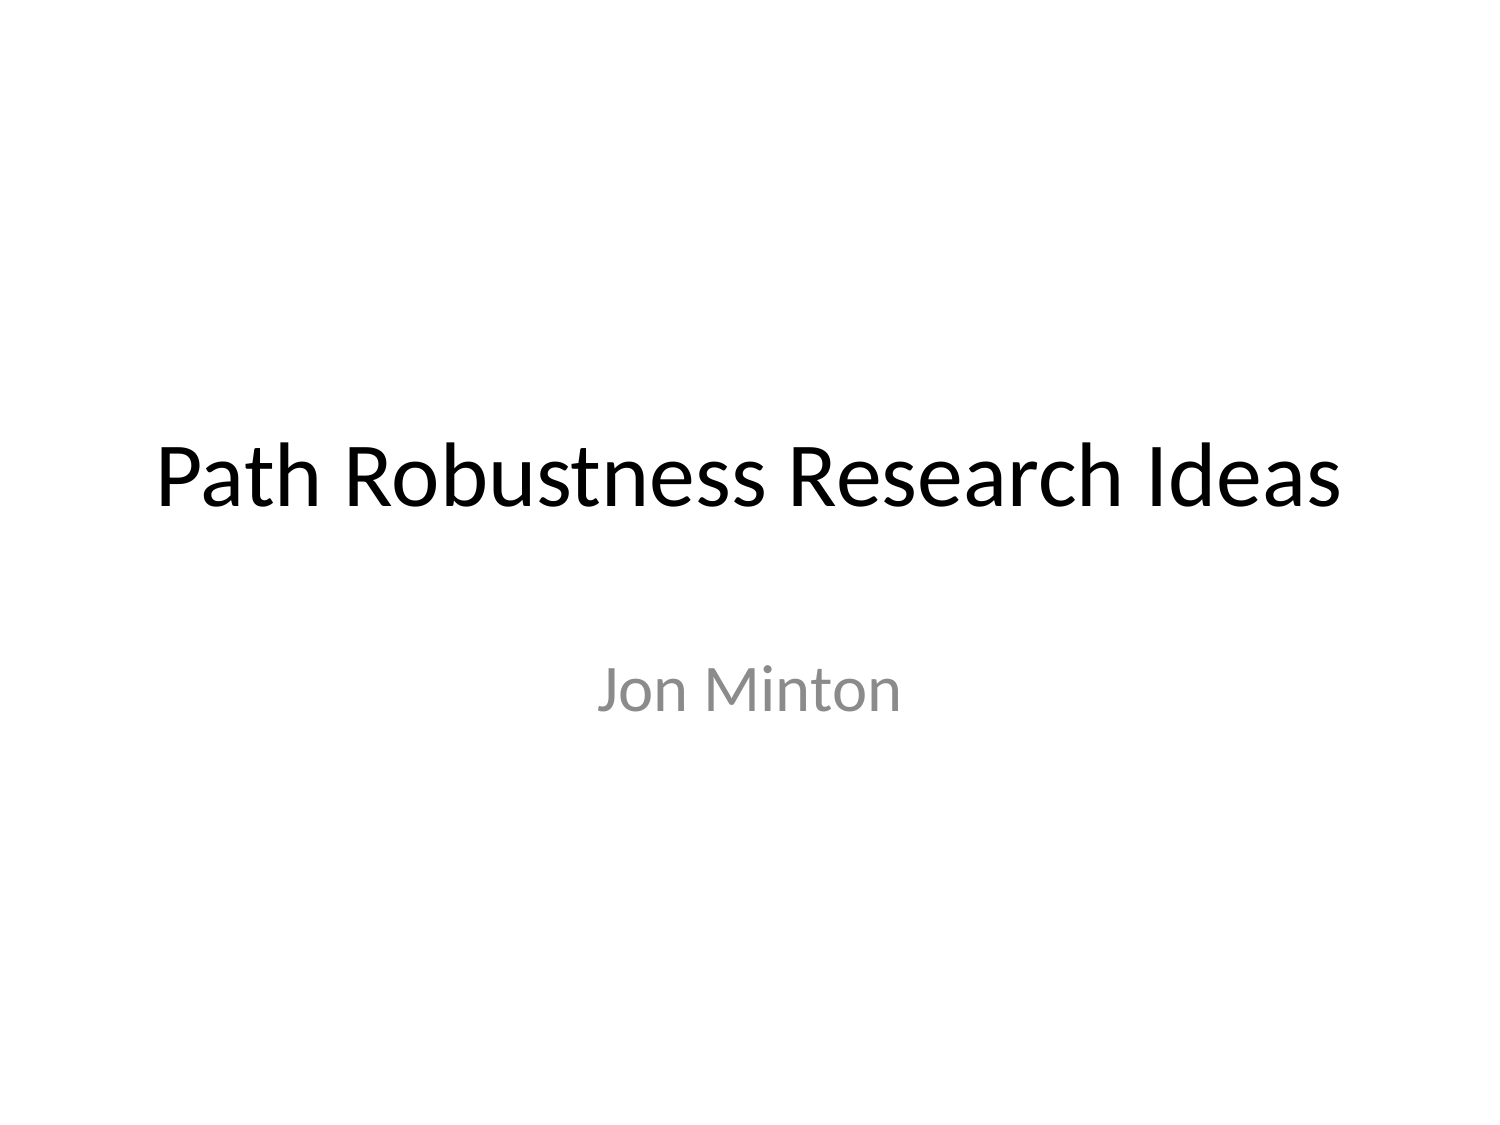

# Path Robustness Research Ideas
Jon Minton